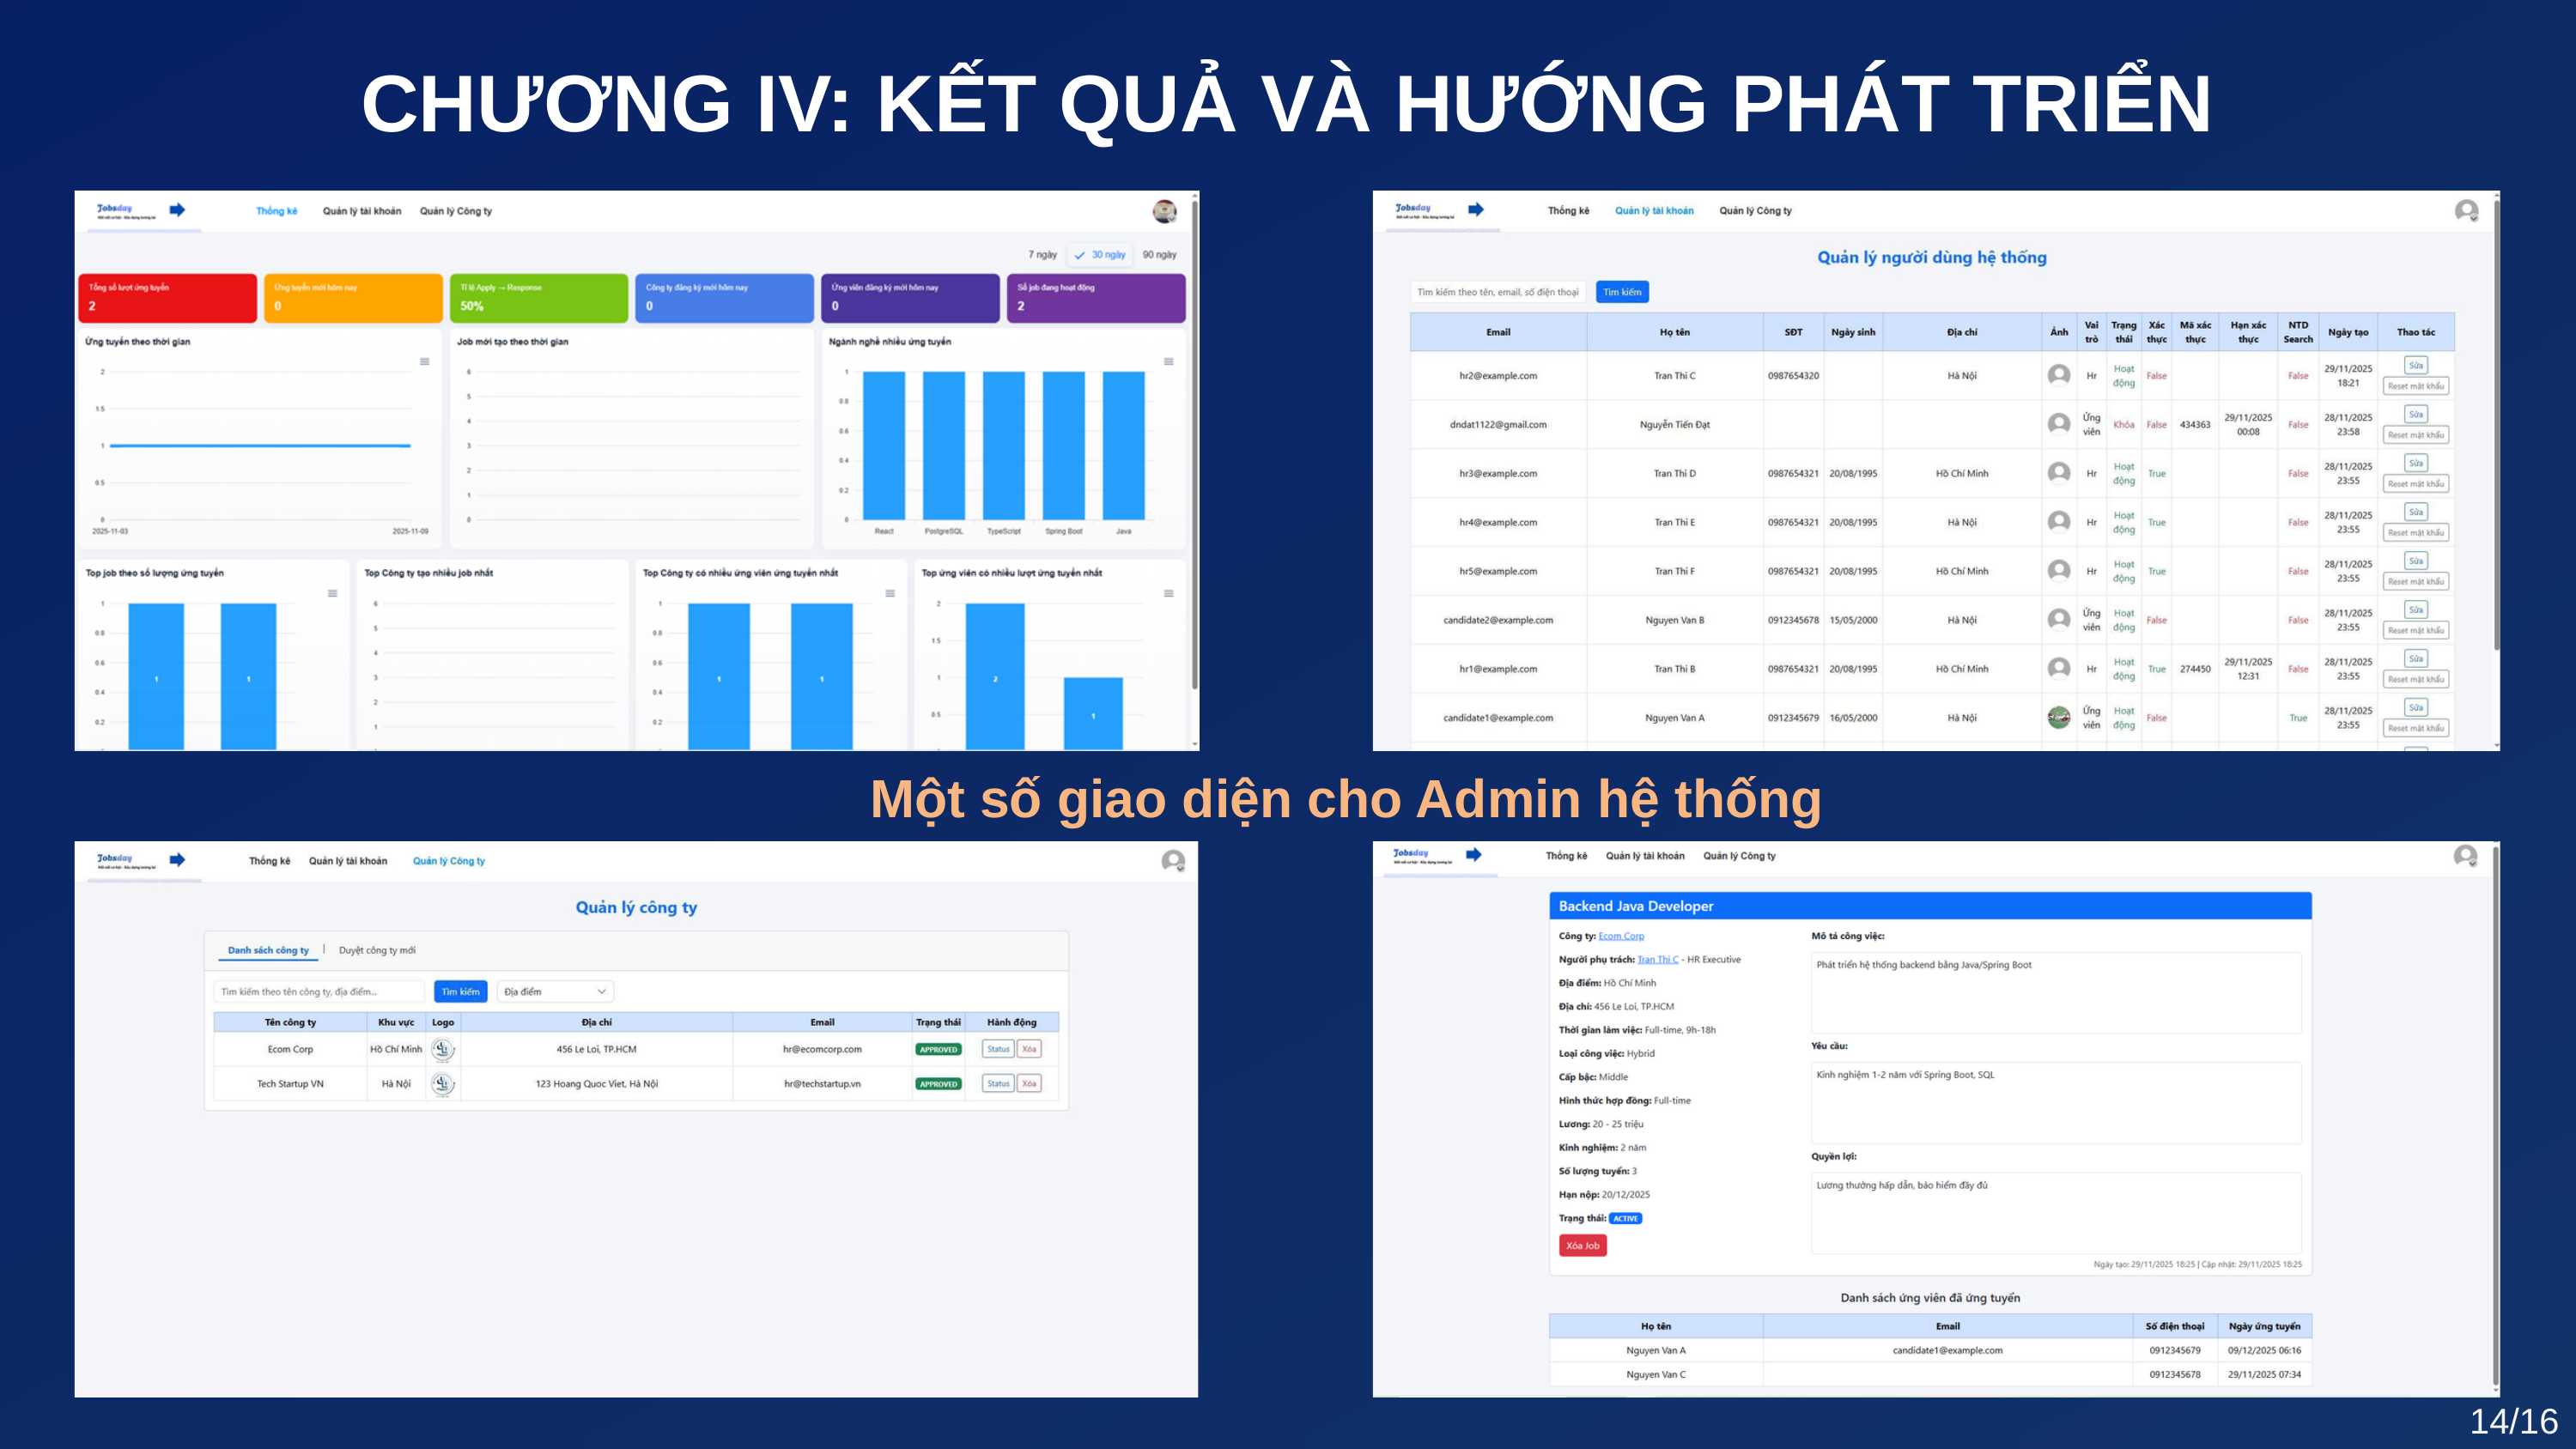

CHƯƠNG IV: KẾT QUẢ VÀ HƯỚNG PHÁT TRIỂN

Một số giao diện cho Admin hệ thống

14/16